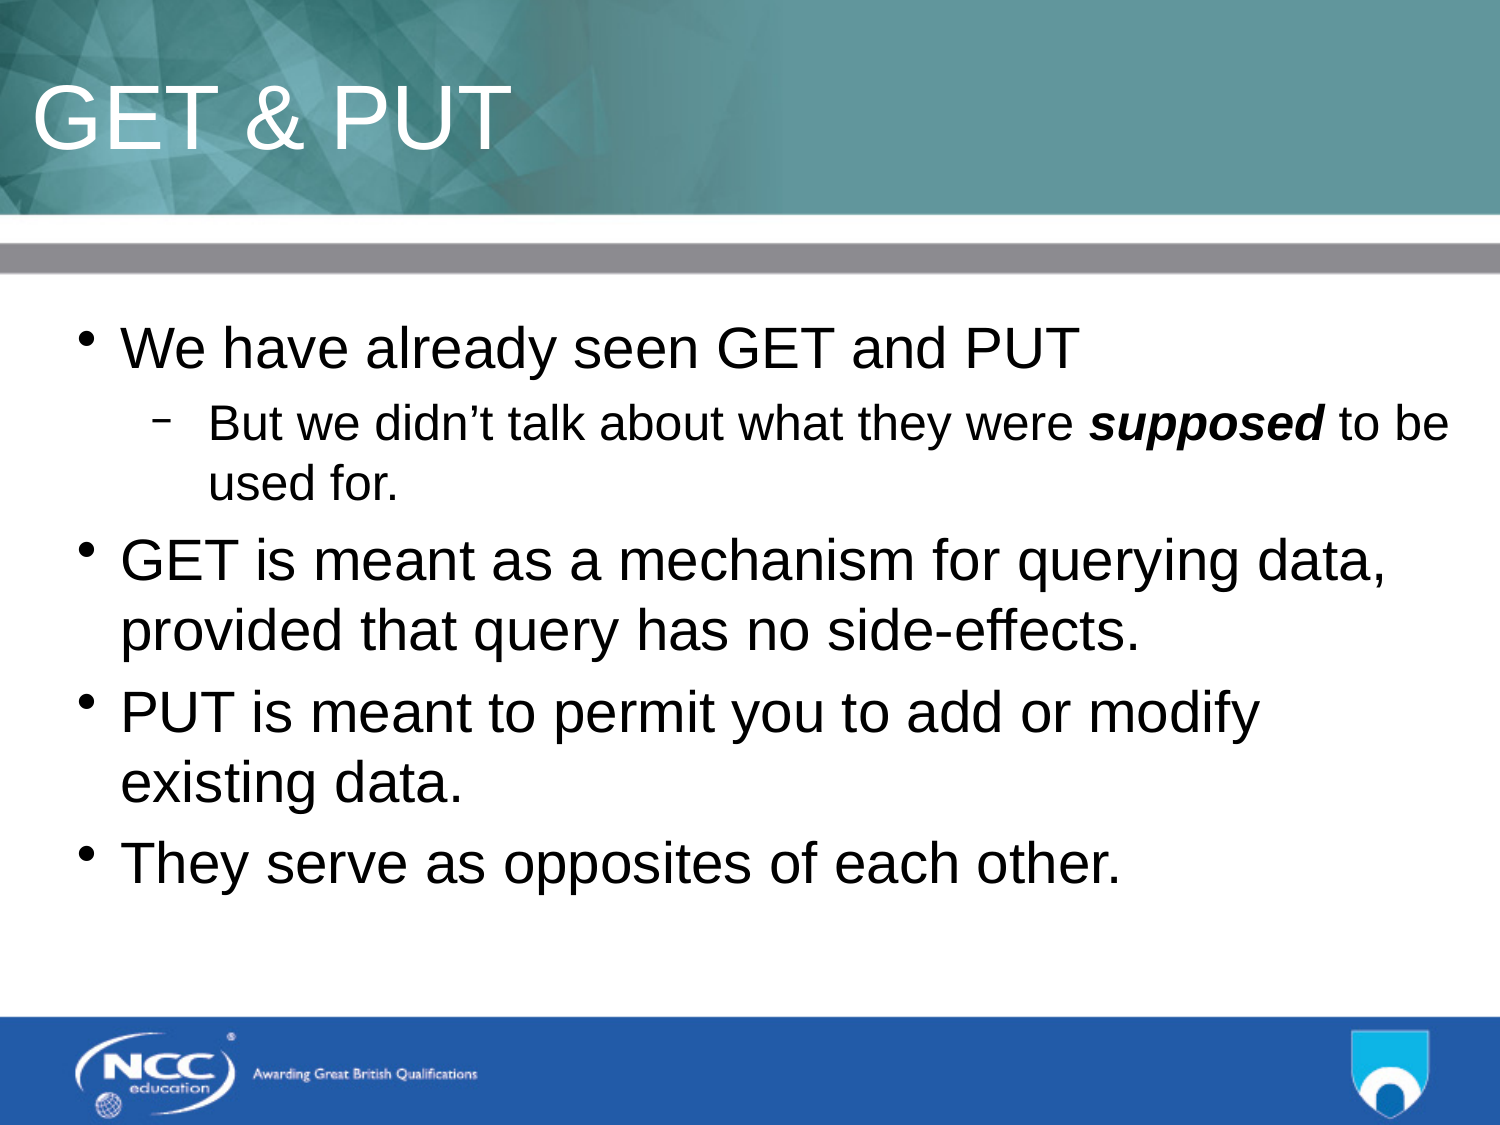

# GET & PUT
We have already seen GET and PUT
But we didn’t talk about what they were supposed to be used for.
GET is meant as a mechanism for querying data, provided that query has no side-effects.
PUT is meant to permit you to add or modify existing data.
They serve as opposites of each other.